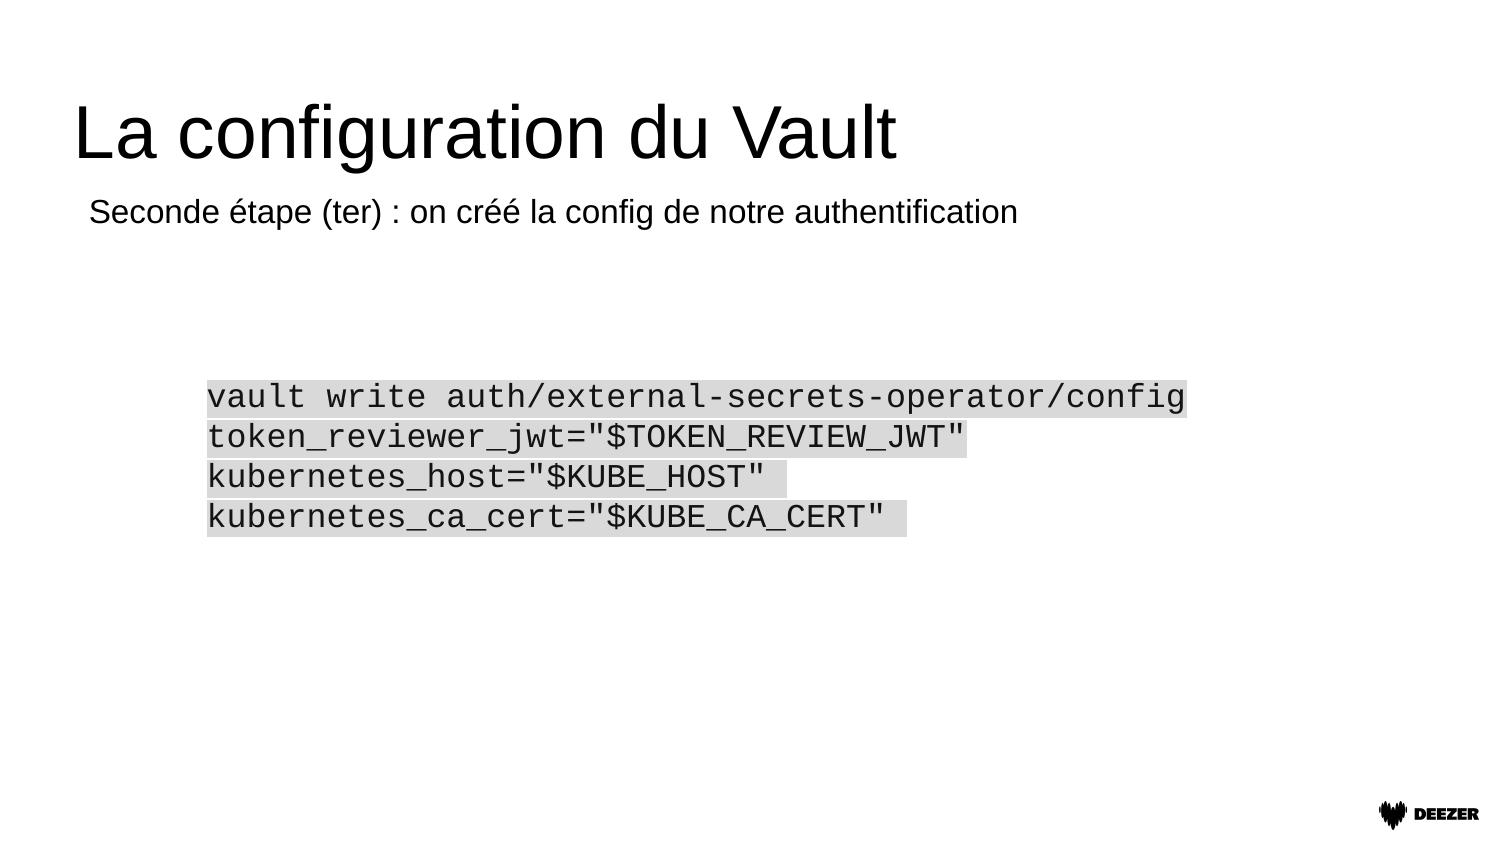

# La configuration du Vault

Seconde étape (ter) : on créé la config de notre authentification

vault write auth/external-secrets-operator/config token_reviewer_jwt="$TOKEN_REVIEW_JWT" kubernetes_host="$KUBE_HOST"
kubernetes_ca_cert="$KUBE_CA_CERT"